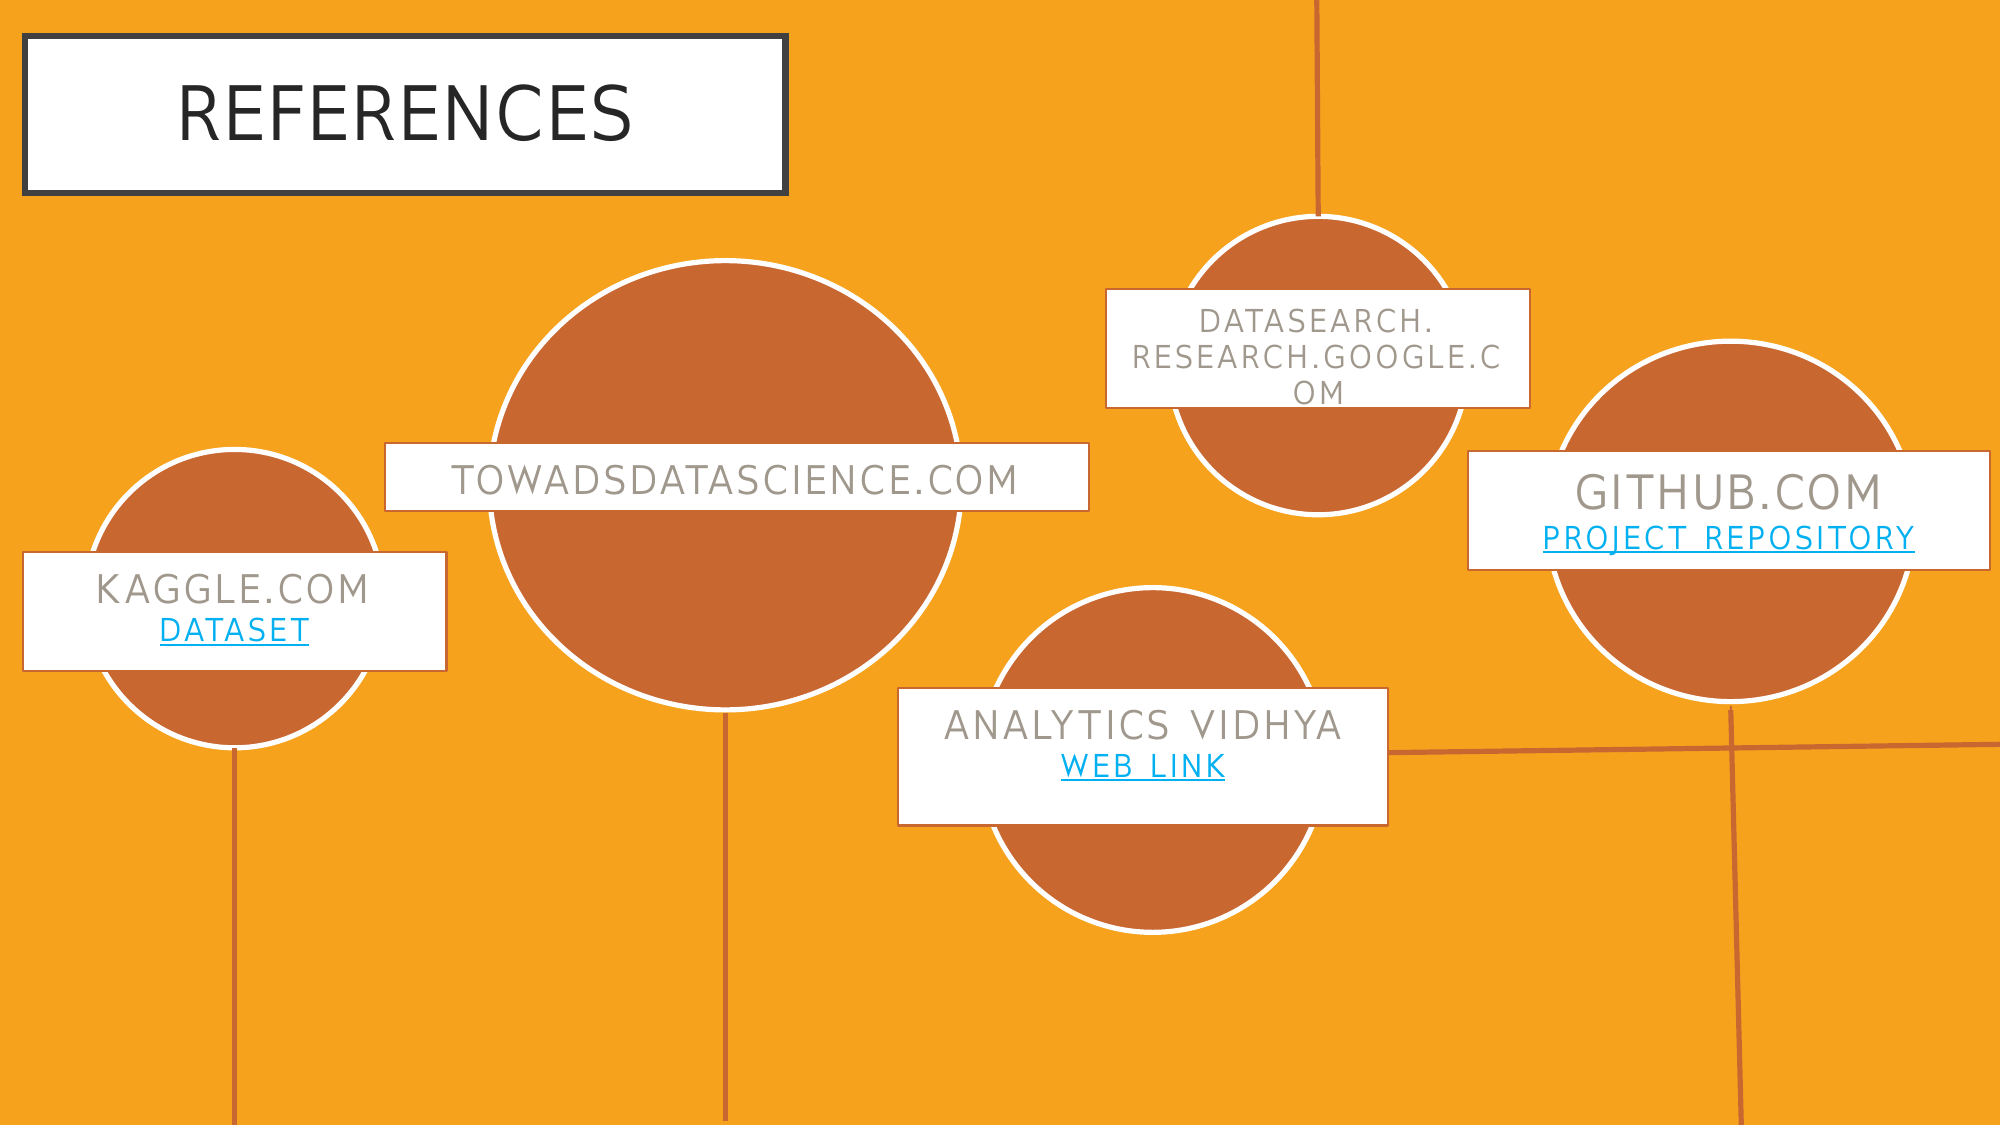

# References

dataSearch.
research.google.com

TowadsdataScience.com

Github.com
Project Repository

Kaggle.com
Dataset

Analytics Vidhya
Web link